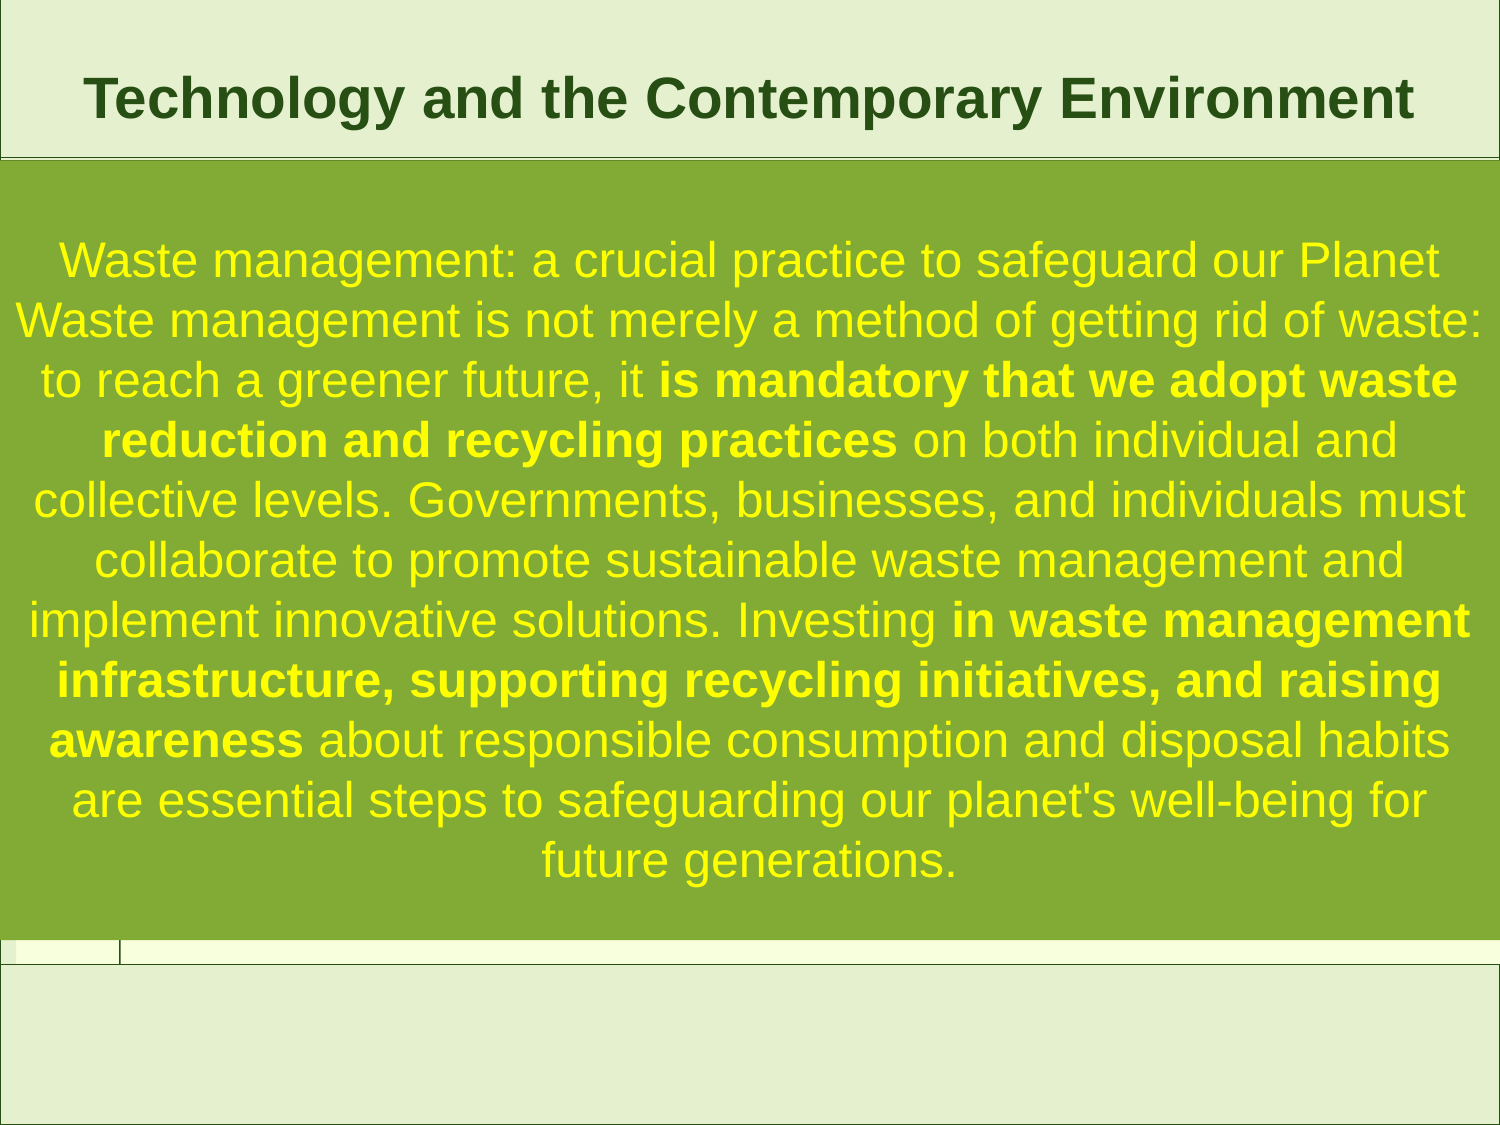

Technology and the Contemporary Environment

Waste management: a crucial practice to safeguard our Planet
Waste management is not merely a method of getting rid of waste: to reach a greener future, it is mandatory that we adopt waste reduction and recycling practices on both individual and collective levels. Governments, businesses, and individuals must collaborate to promote sustainable waste management and implement innovative solutions. Investing in waste management infrastructure, supporting recycling initiatives, and raising awareness about responsible consumption and disposal habits are essential steps to safeguarding our planet's well-being for future generations.